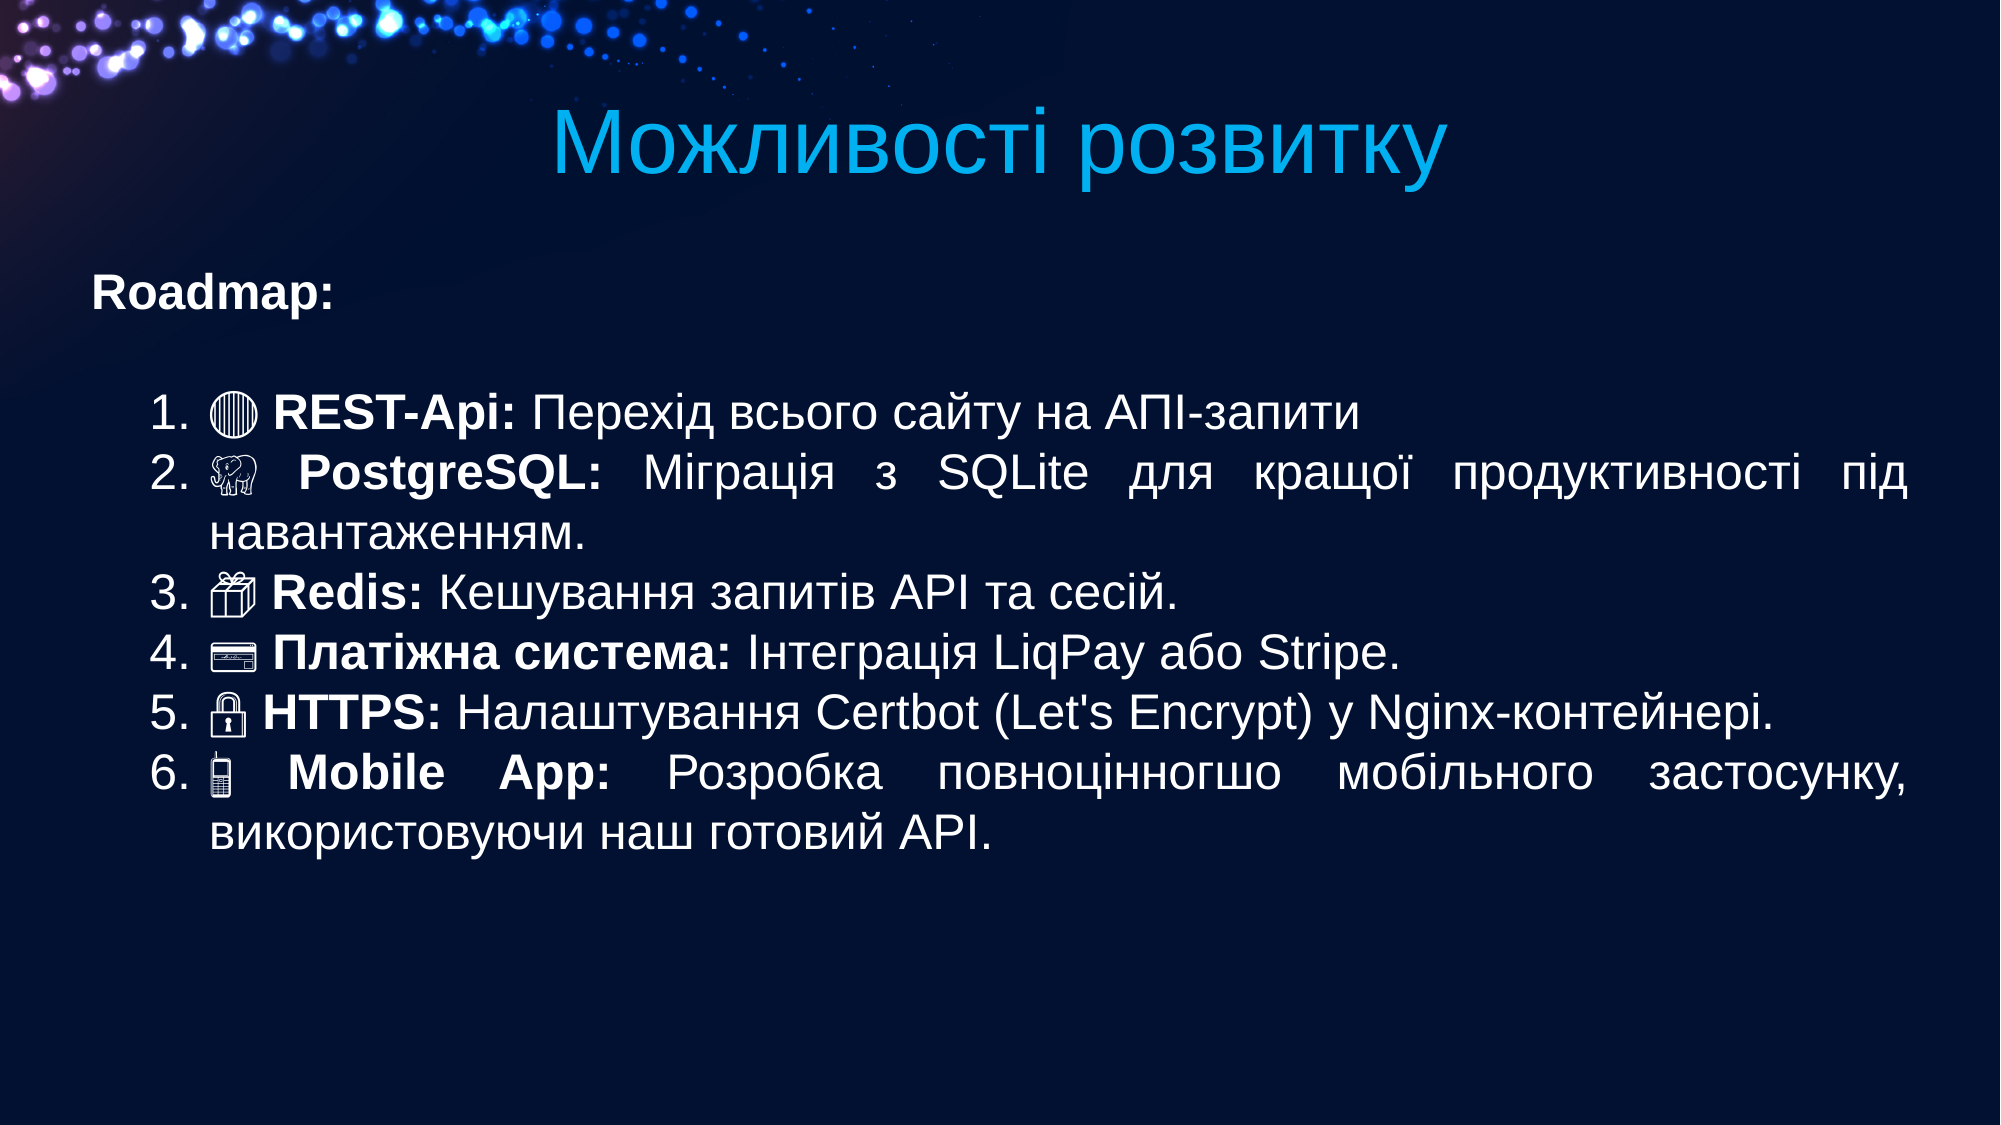

Можливості розвитку
Roadmap:

🔴 REST-Api: Перехід всього сайту на АПІ-запити
🐘 PostgreSQL: Міграція з SQLite для кращої продуктивності під навантаженням.
📦 Redis: Кешування запитів API та сесій.
💳 Платіжна система: Інтеграція LiqPay або Stripe.
🔒 HTTPS: Налаштування Certbot (Let's Encrypt) у Nginx-контейнері.
📱 Mobile App: Розробка повноцінногшо мобільного застосунку, використовуючи наш готовий API.